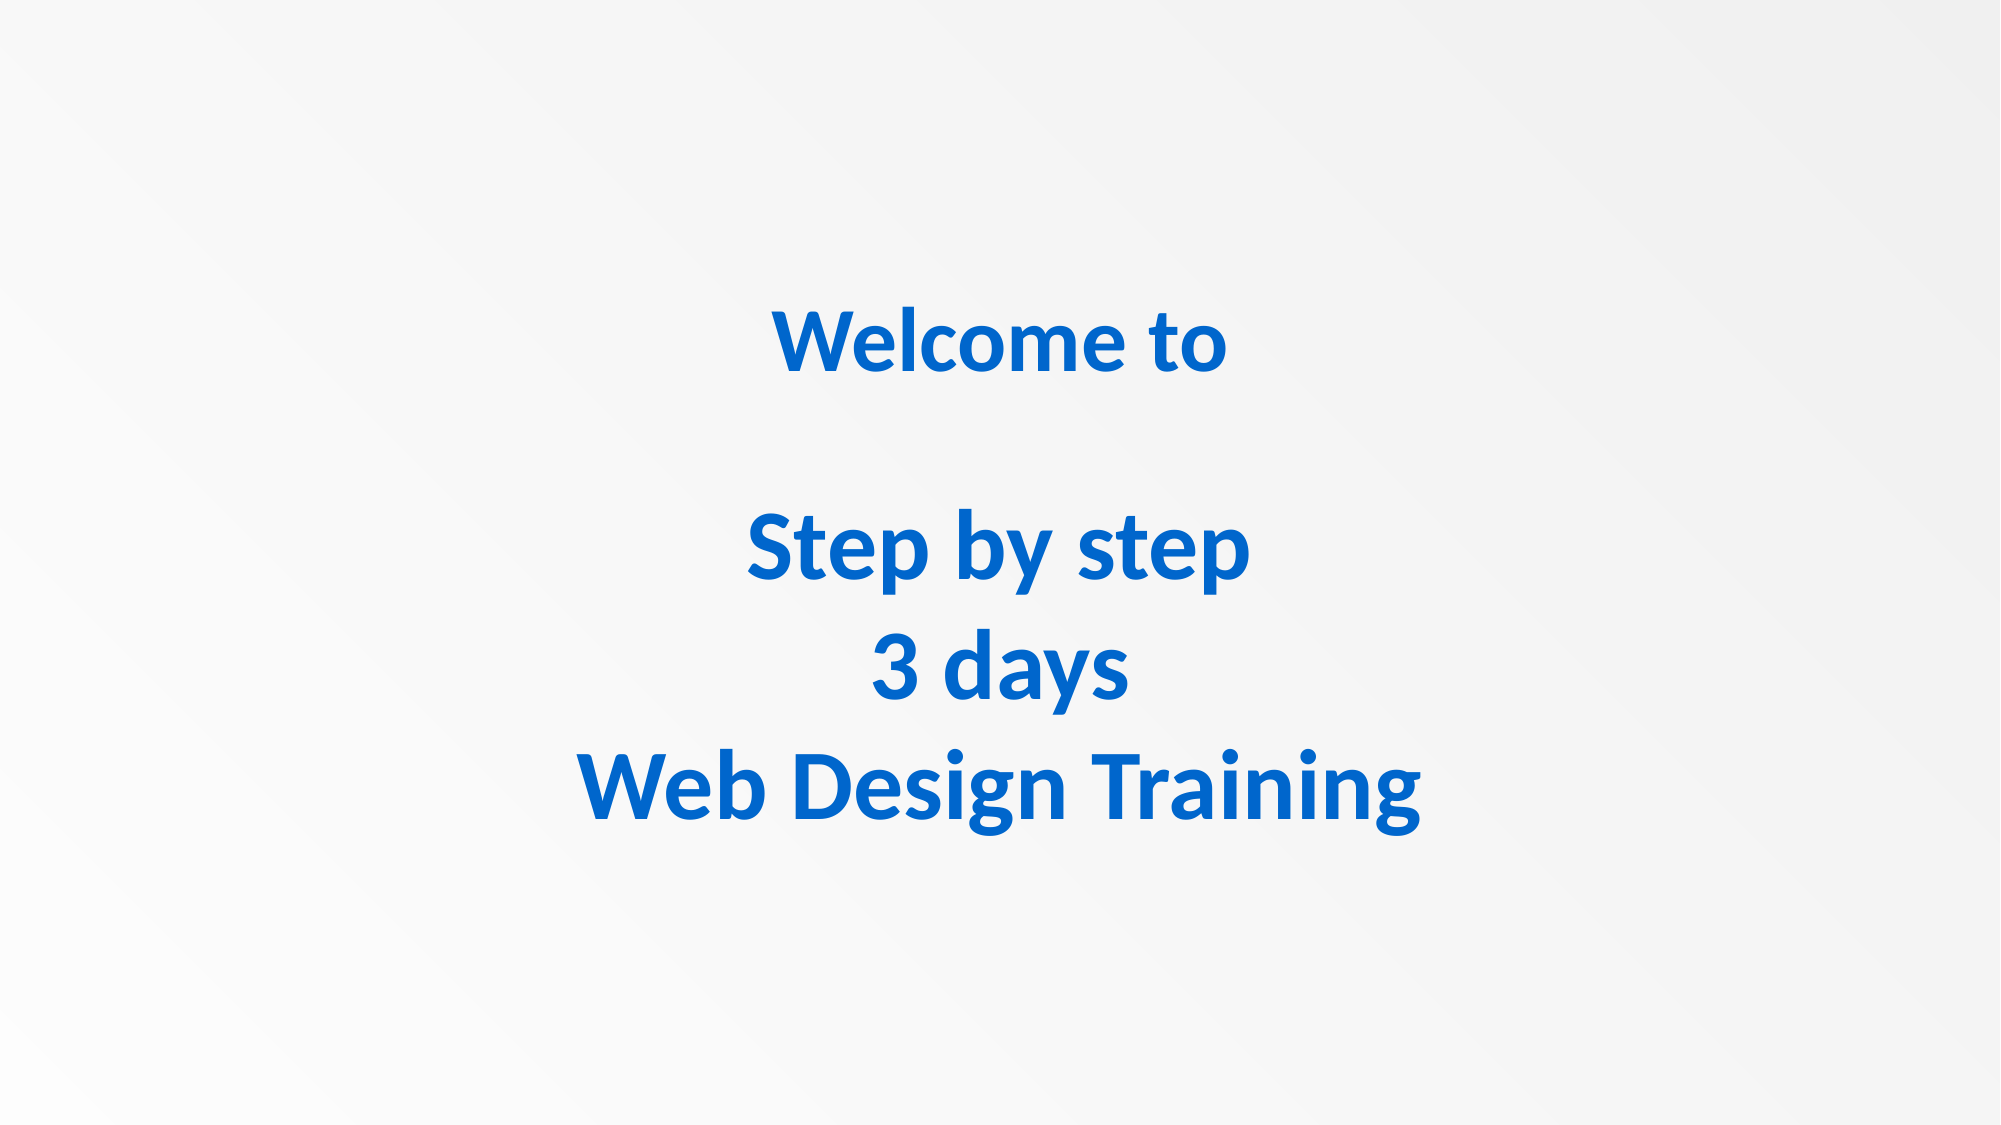

Welcome to

Step by step
3 days
Web Design Training